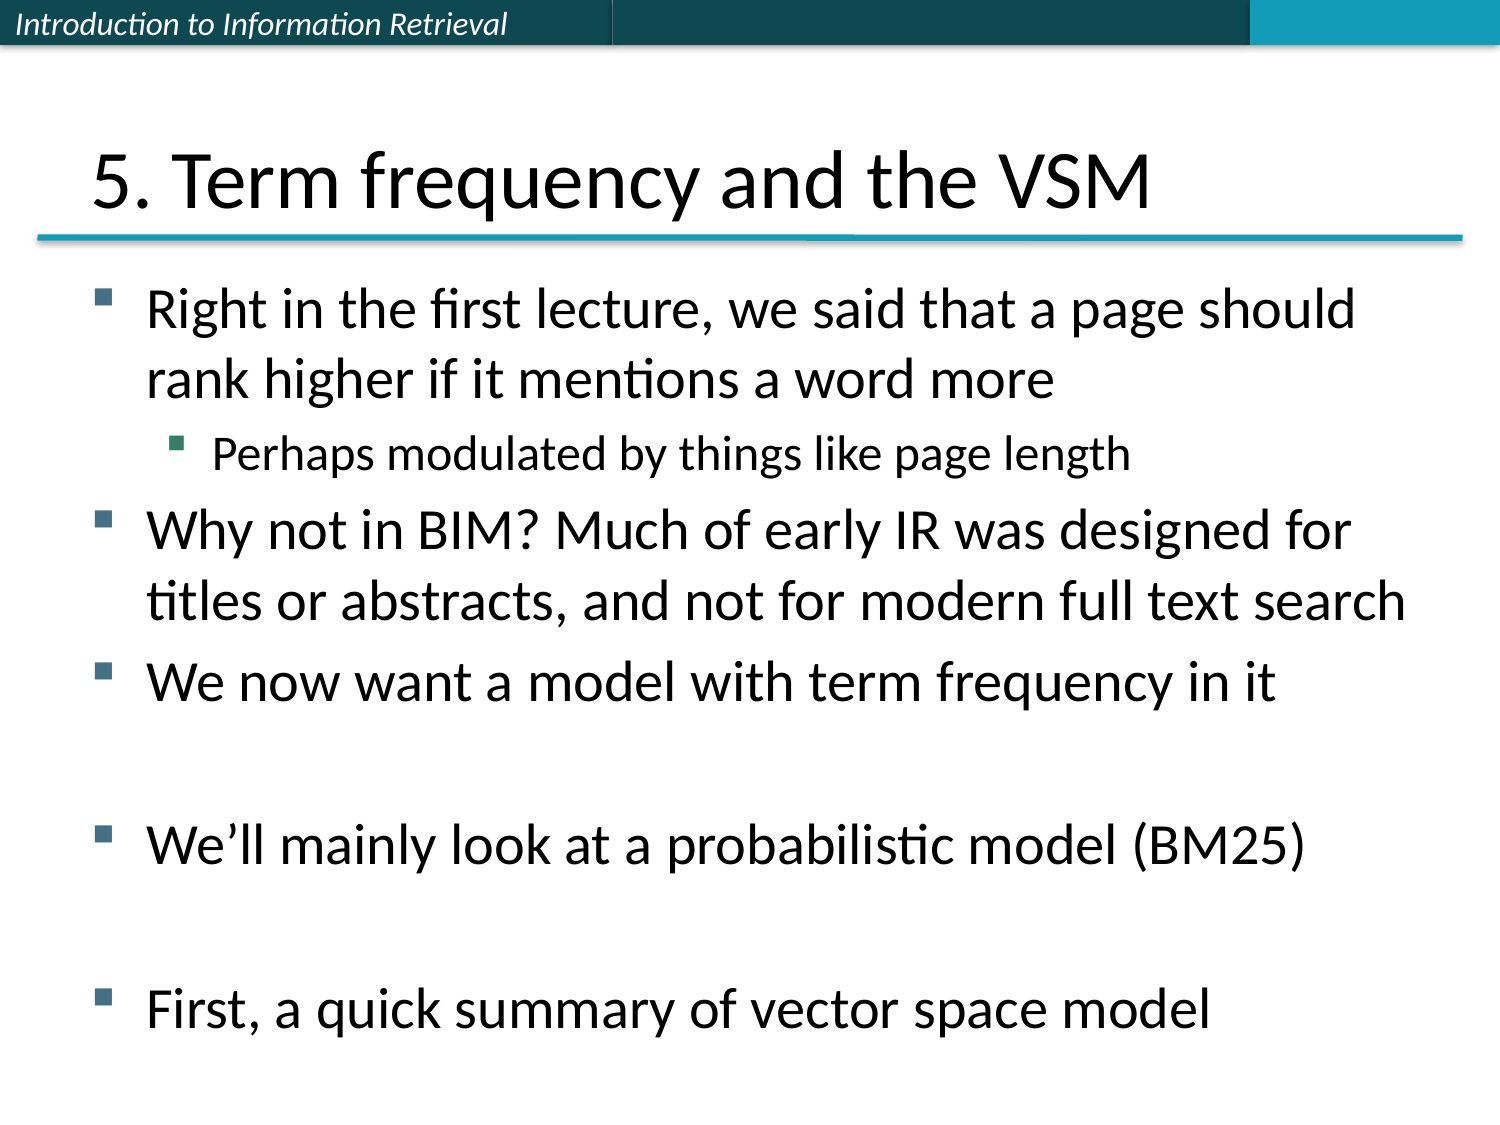

# 5. Term frequency and the VSM
Right in the first lecture, we said that a page should rank higher if it mentions a word more
Perhaps modulated by things like page length
Why not in BIM? Much of early IR was designed for titles or abstracts, and not for modern full text search
We now want a model with term frequency in it

We’ll mainly look at a probabilistic model (BM25)

First, a quick summary of vector space model